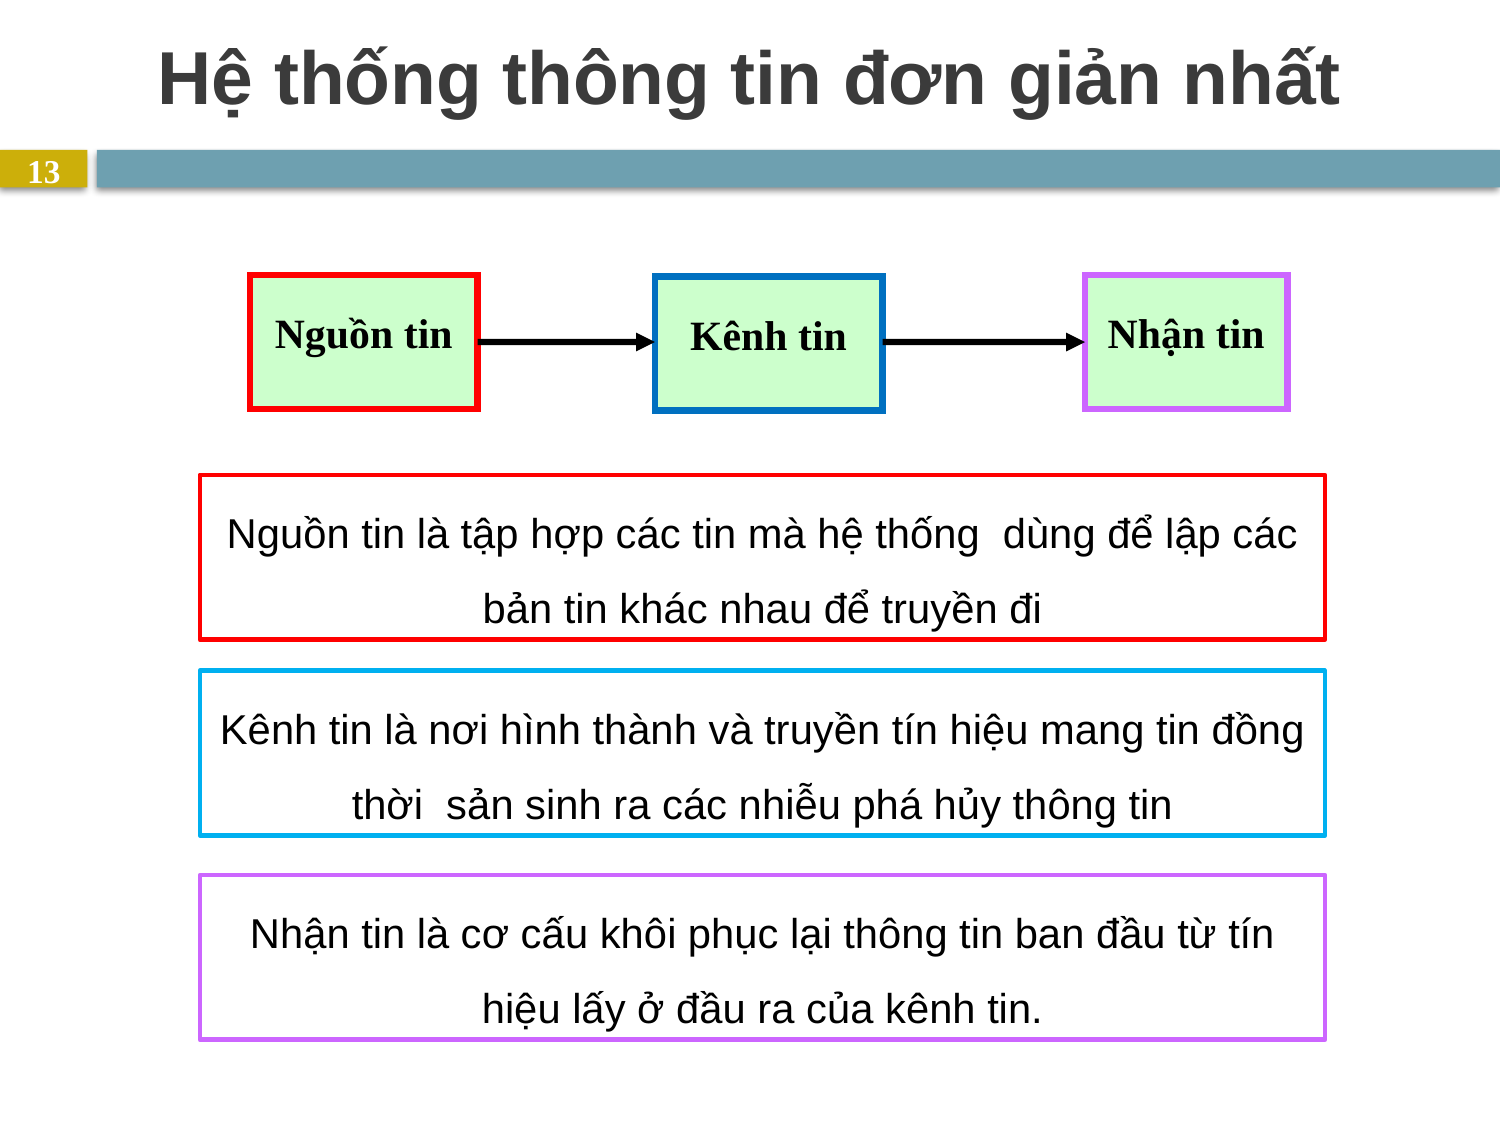

# Hệ thống thông tin đơn giản nhất
13
Nguồn tin
Nhận tin
Kênh tin

Nguồn tin là tập hợp các tin mà hệ thống  dùng để lập các bản tin khác nhau để truyền đi
Kênh tin là nơi hình thành và truyền tín hiệu mang tin đồng thời  sản sinh ra các nhiễu phá hủy thông tin
Nhận tin là cơ cấu khôi phục lại thông tin ban đầu từ tín hiệu lấy ở đầu ra của kênh tin.